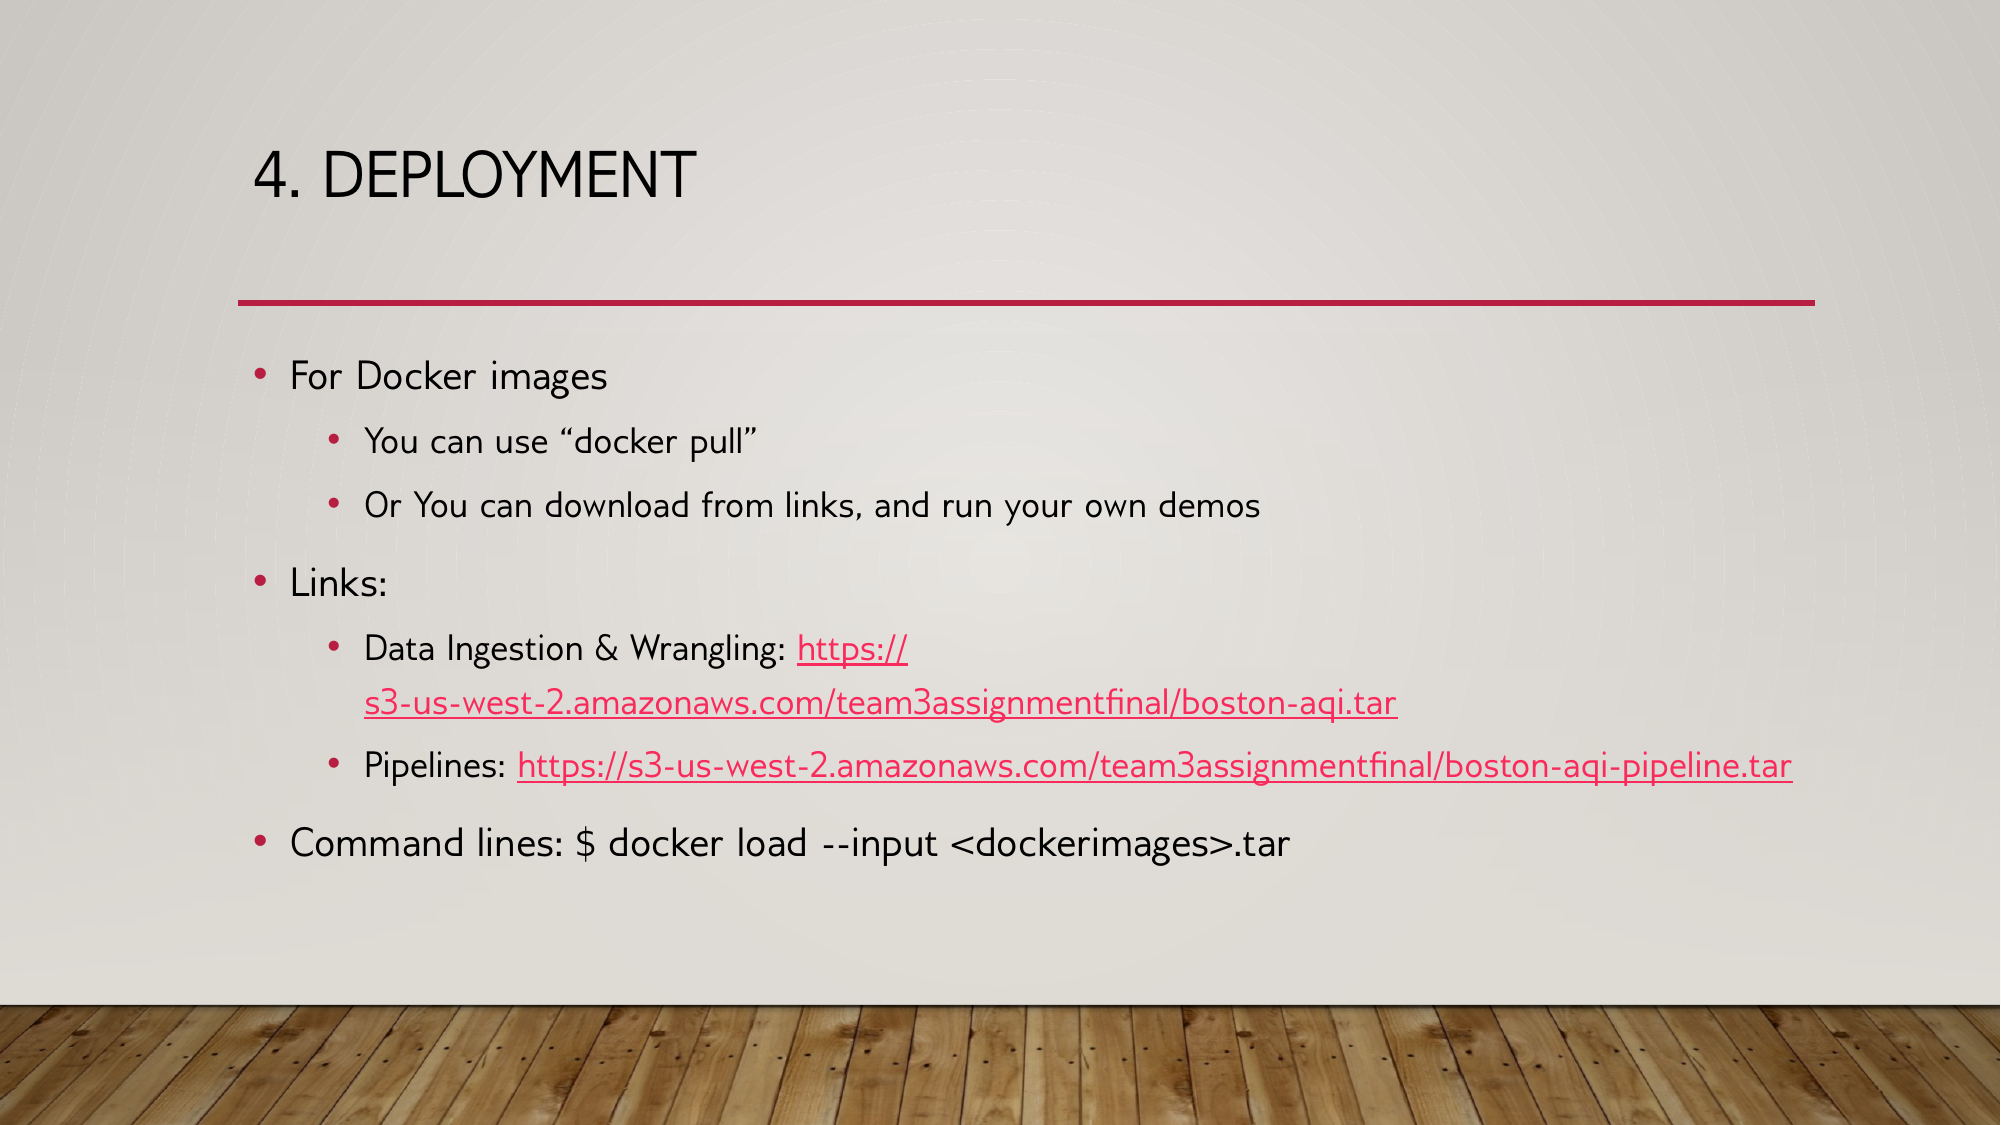

# 4. deployment
For Docker images
You can use “docker pull”
Or You can download from links, and run your own demos
Links:
Data Ingestion & Wrangling: https://s3-us-west-2.amazonaws.com/team3assignmentfinal/boston-aqi.tar
Pipelines: https://s3-us-west-2.amazonaws.com/team3assignmentfinal/boston-aqi-pipeline.tar
Command lines: $ docker load --input <dockerimages>.tar